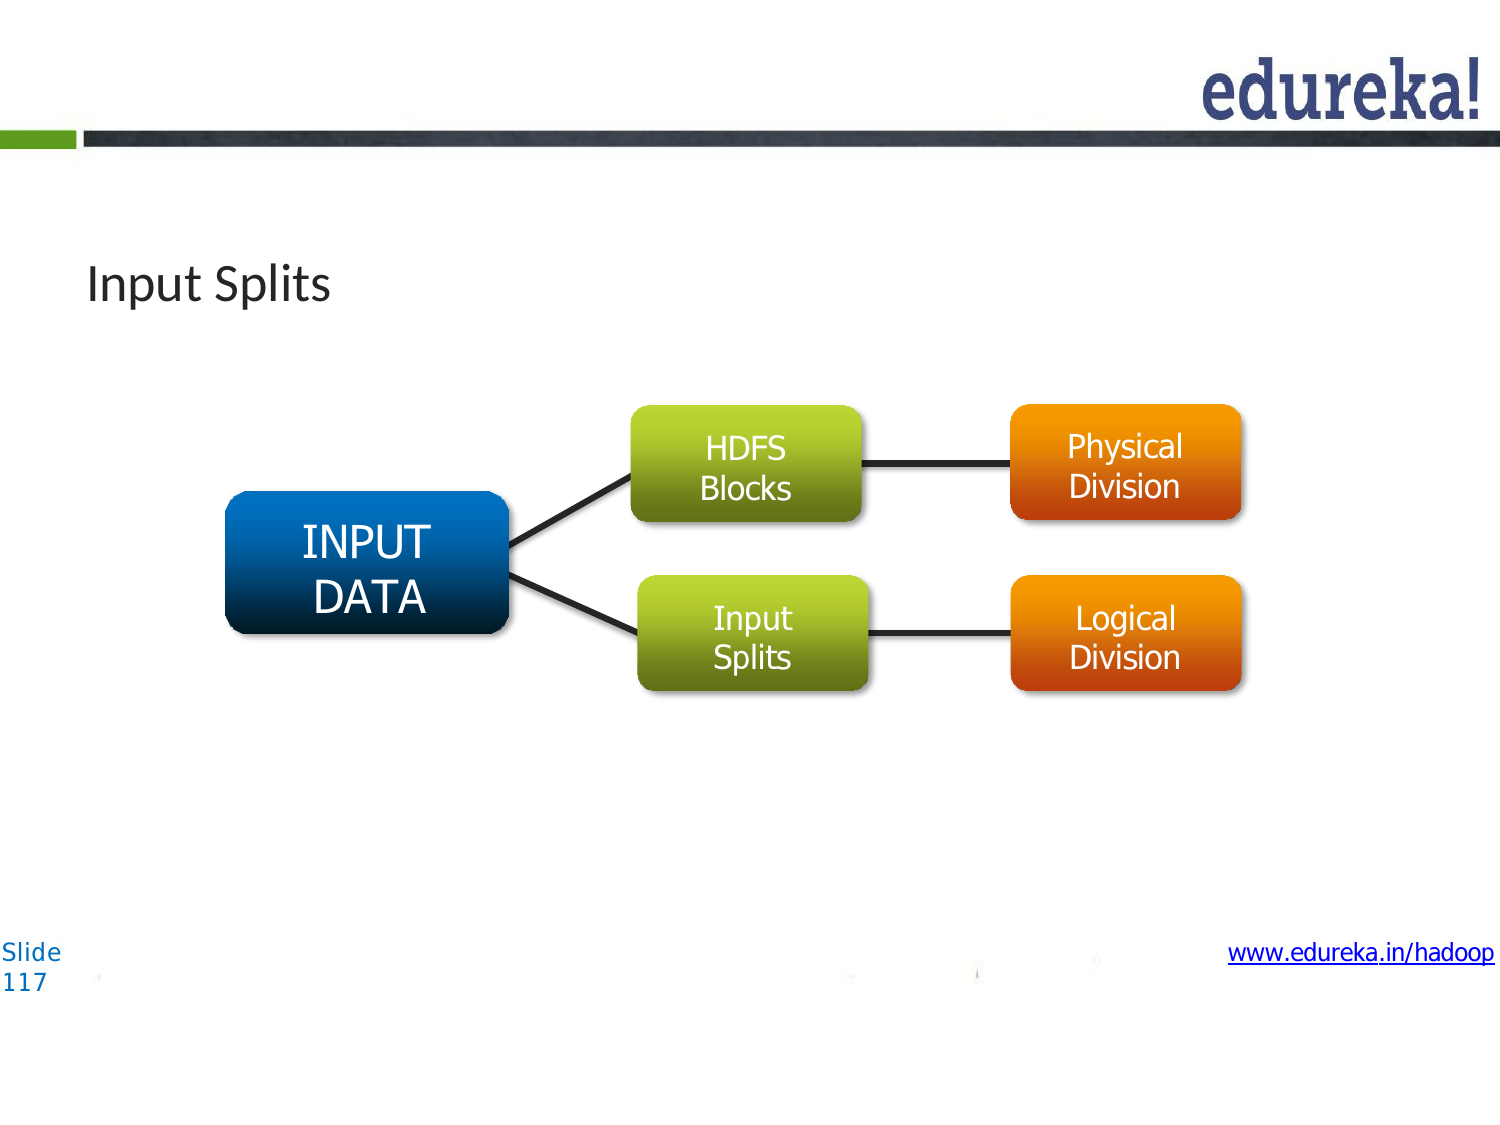

# Input Splits

Physical
HDFS
Blocks

Division

INPUT DATA

Input Splits
Logical Division

Slide 117
www.edureka.in/hadoop